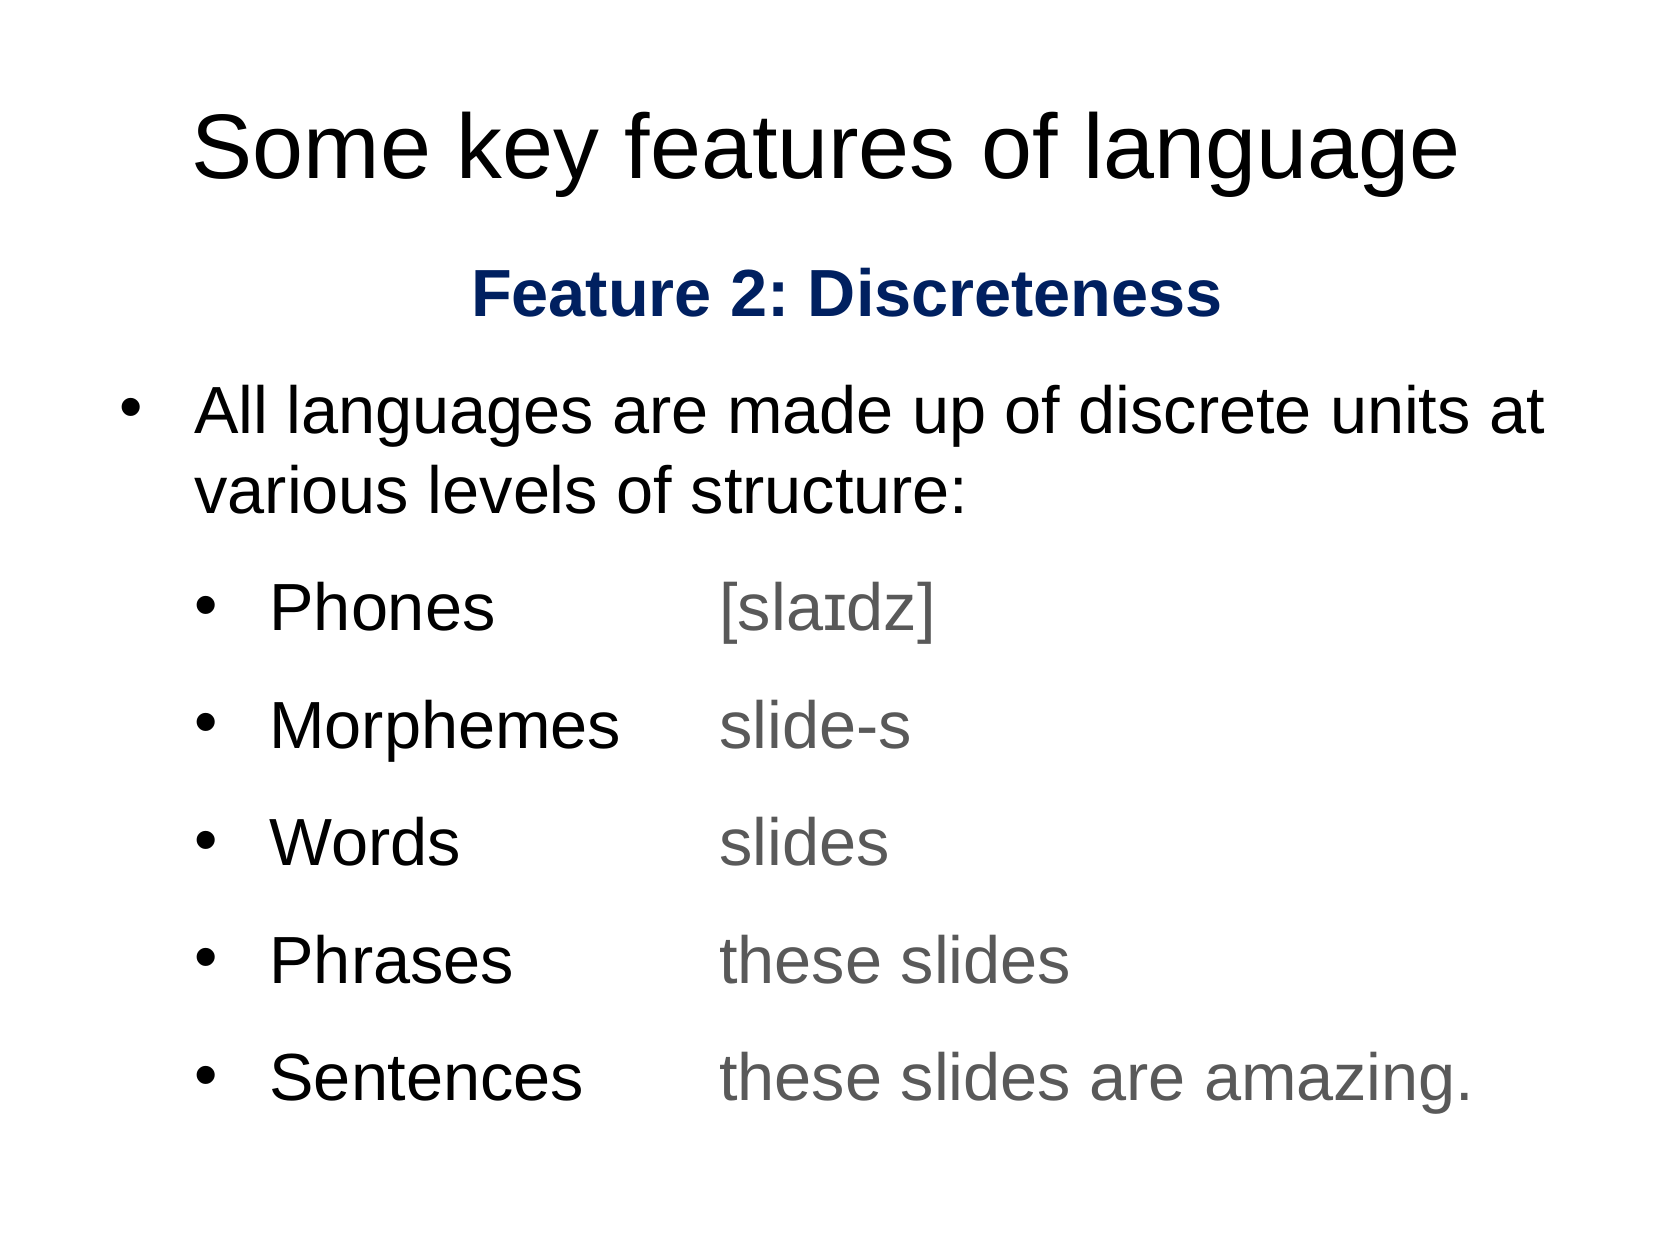

Some key features of language
Feature 2: Discreteness
All languages are made up of discrete units at various levels of structure:
Phones		[slaɪdz]
Morphemes	slide-s
Words		slides
Phrases		these slides
Sentences	these slides are amazing.